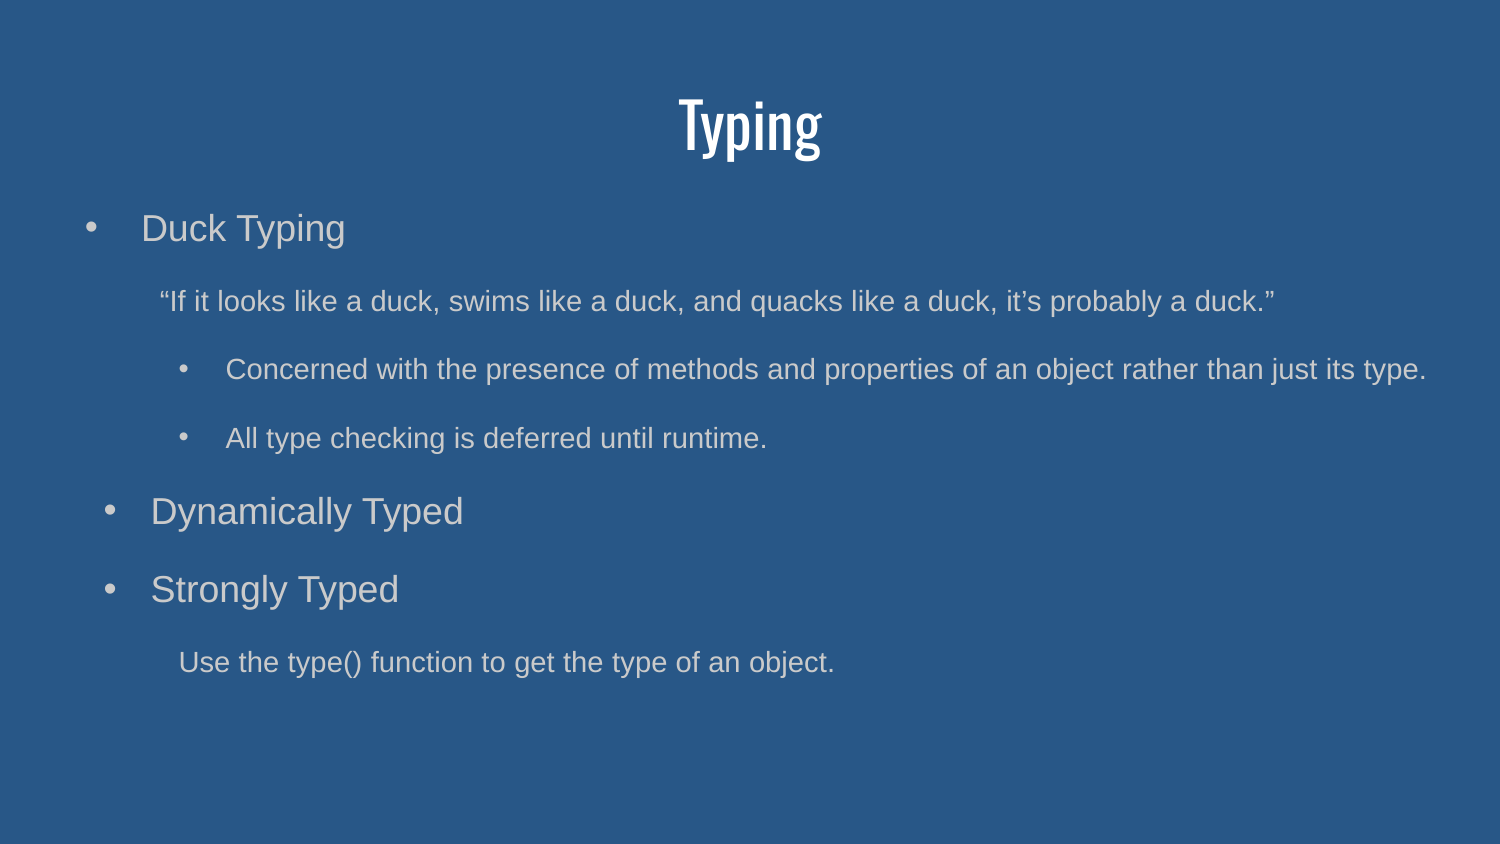

# Typing
Duck Typing
“If it looks like a duck, swims like a duck, and quacks like a duck, it’s probably a duck.”
Concerned with the presence of methods and properties of an object rather than just its type.
All type checking is deferred until runtime.
Dynamically Typed
Strongly Typed
Use the type() function to get the type of an object.